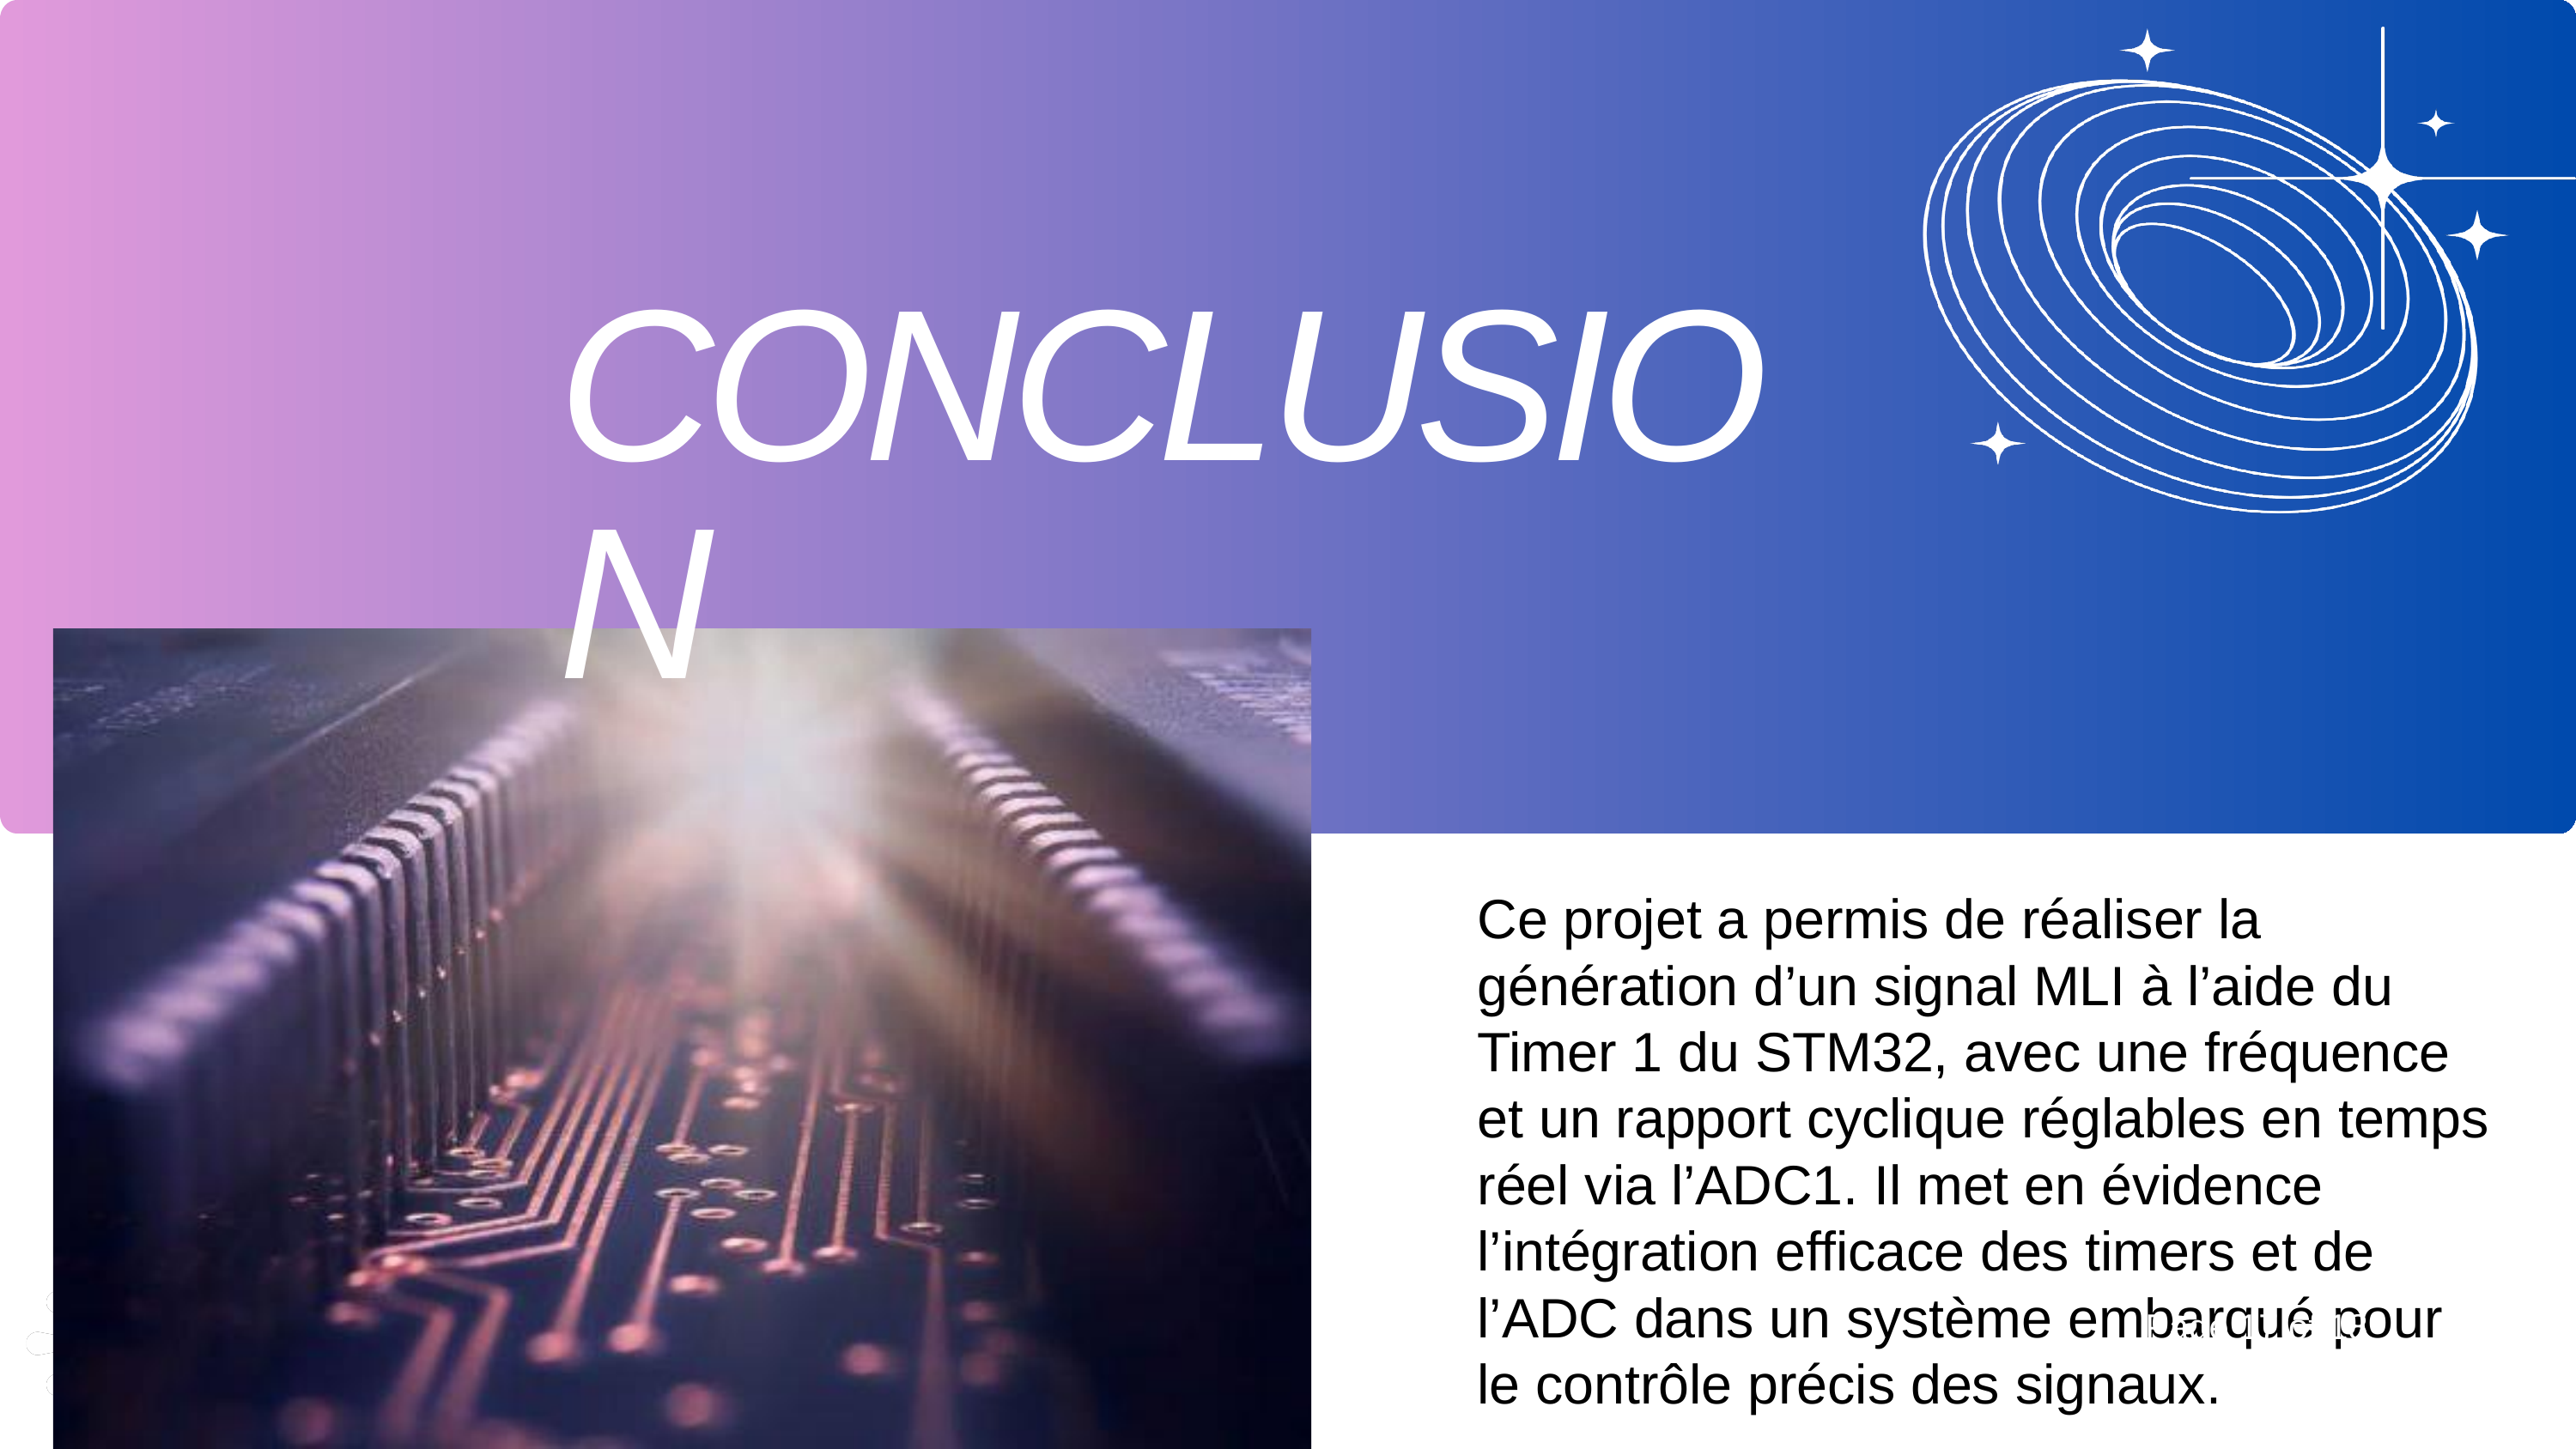

CONCLUSION

Ce projet a permis de réaliser la génération d’un signal MLI à l’aide du Timer 1 du STM32, avec une fréquence et un rapport cyclique réglables en temps réel via l’ADC1. Il met en évidence l’intégration efficace des timers et de l’ADC dans un système embarqué pour le contrôle précis des signaux.

Page 17 of 18